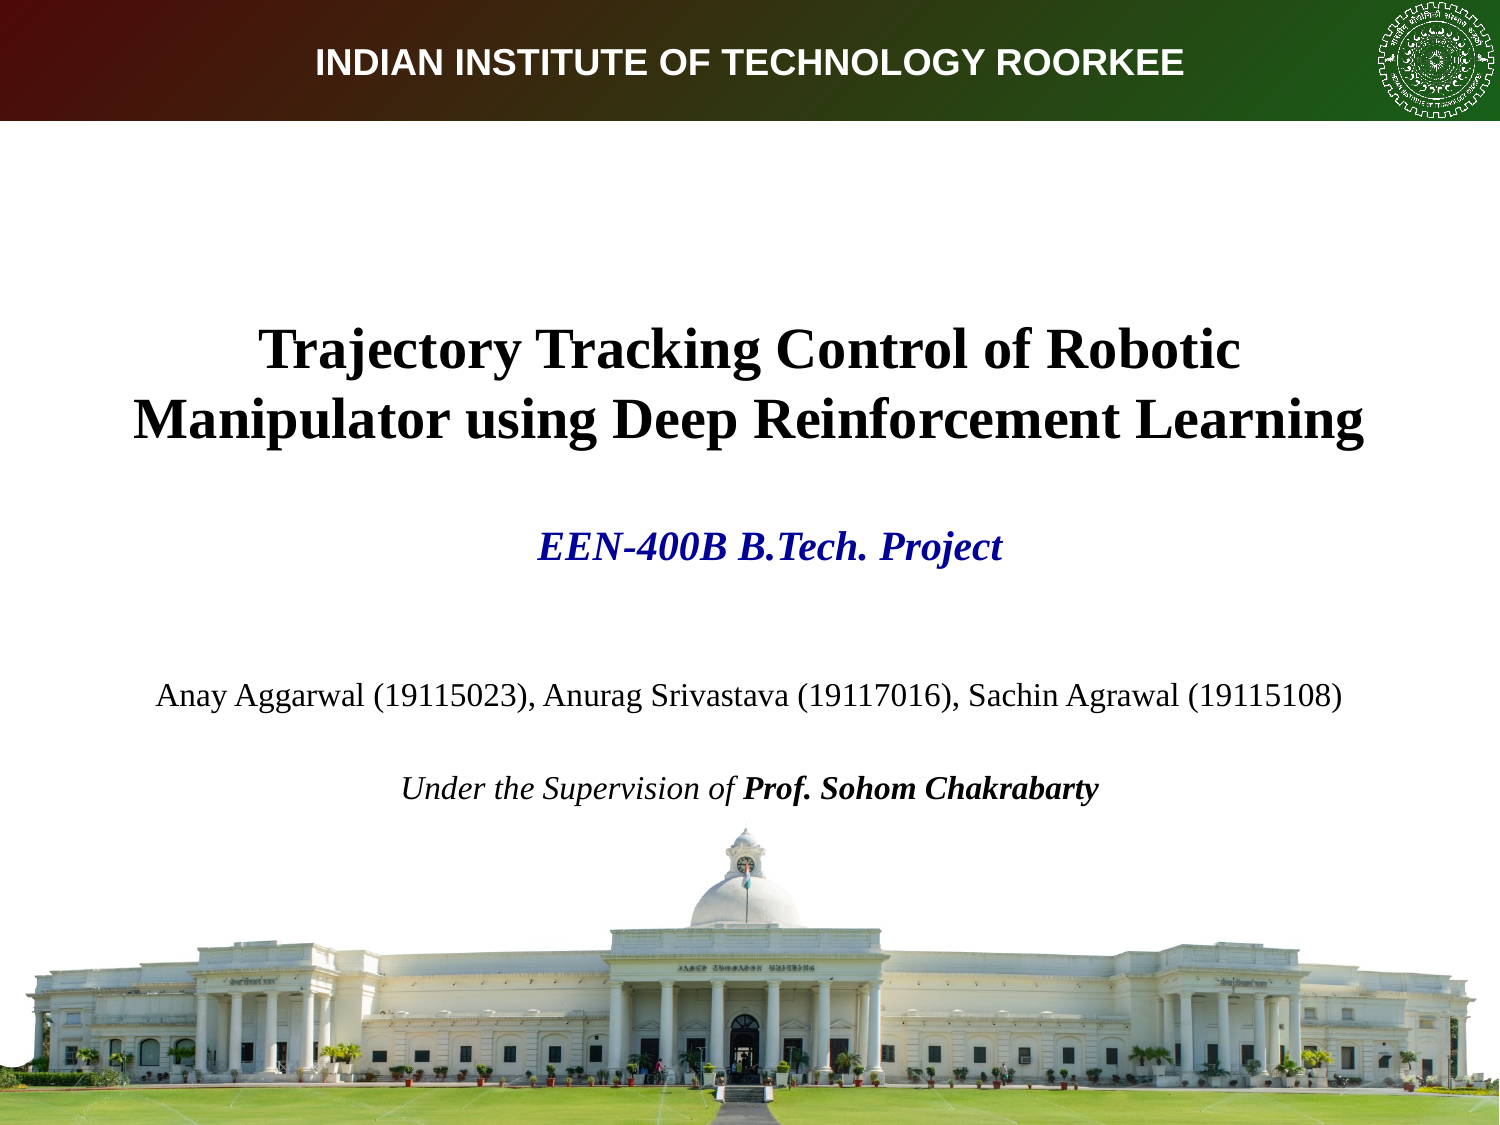

Trajectory Tracking Control of Robotic Manipulator using Deep Reinforcement Learning
EEN-400B B.Tech. Project
Anay Aggarwal (19115023), Anurag Srivastava (19117016), Sachin Agrawal (19115108)

Under the Supervision of Prof. Sohom Chakrabarty